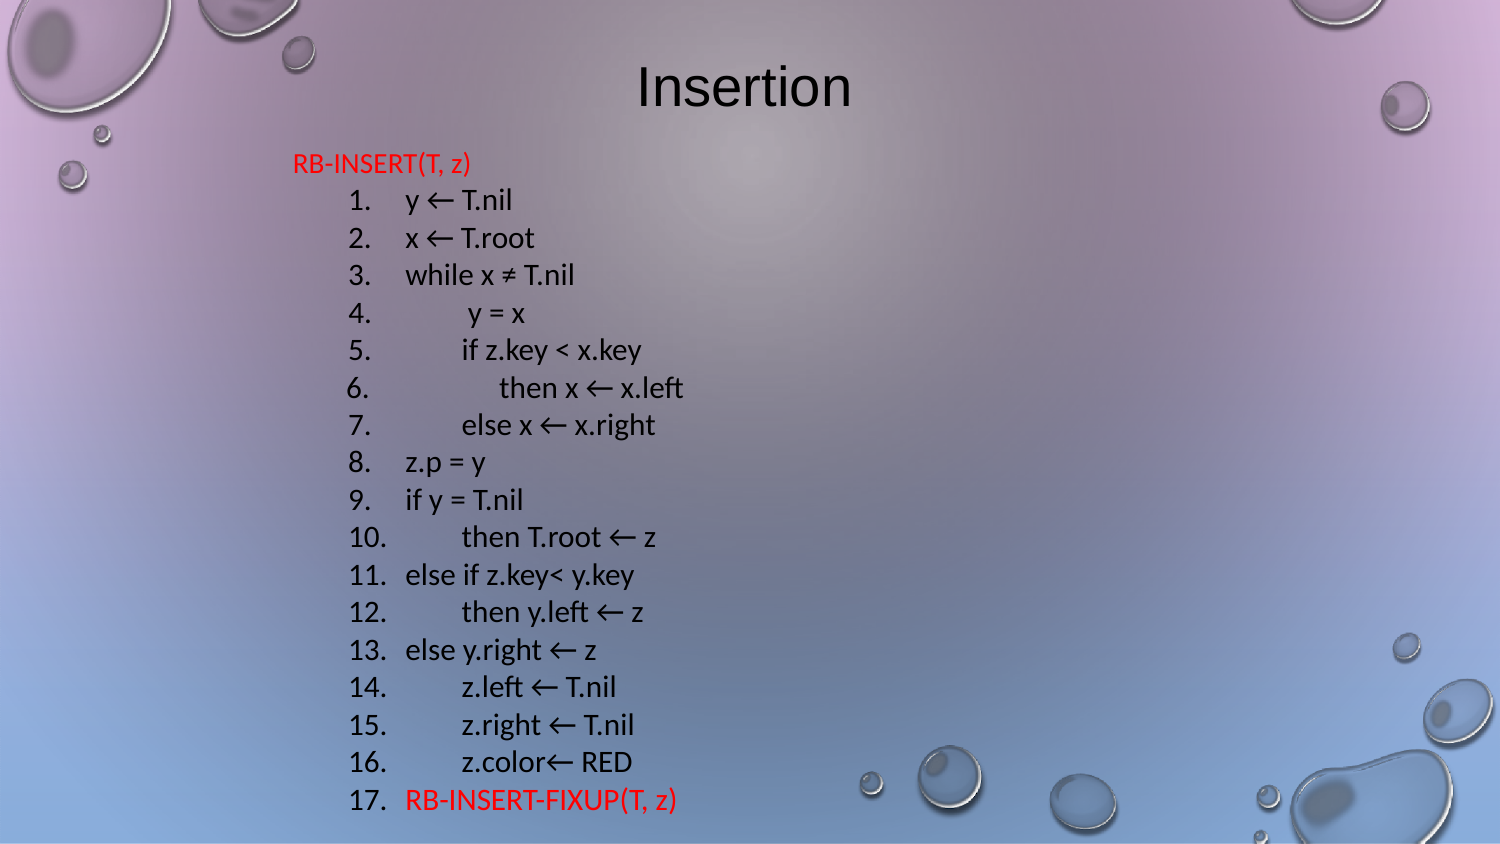

# Insertion
RB-INSERT(T, z)
y ← T.nil
x ← T.root
while x ≠ T.nil
y = x
if z.key < x.key
then x ← x.left
else x ← x.right
z.p = y
if y = T.nil
then T.root ← z
else if z.key< y.key
then y.left ← z
else y.right ← z
z.left ← T.nil
z.right ← T.nil
z.color← RED
RB-INSERT-FIXUP(T, z)